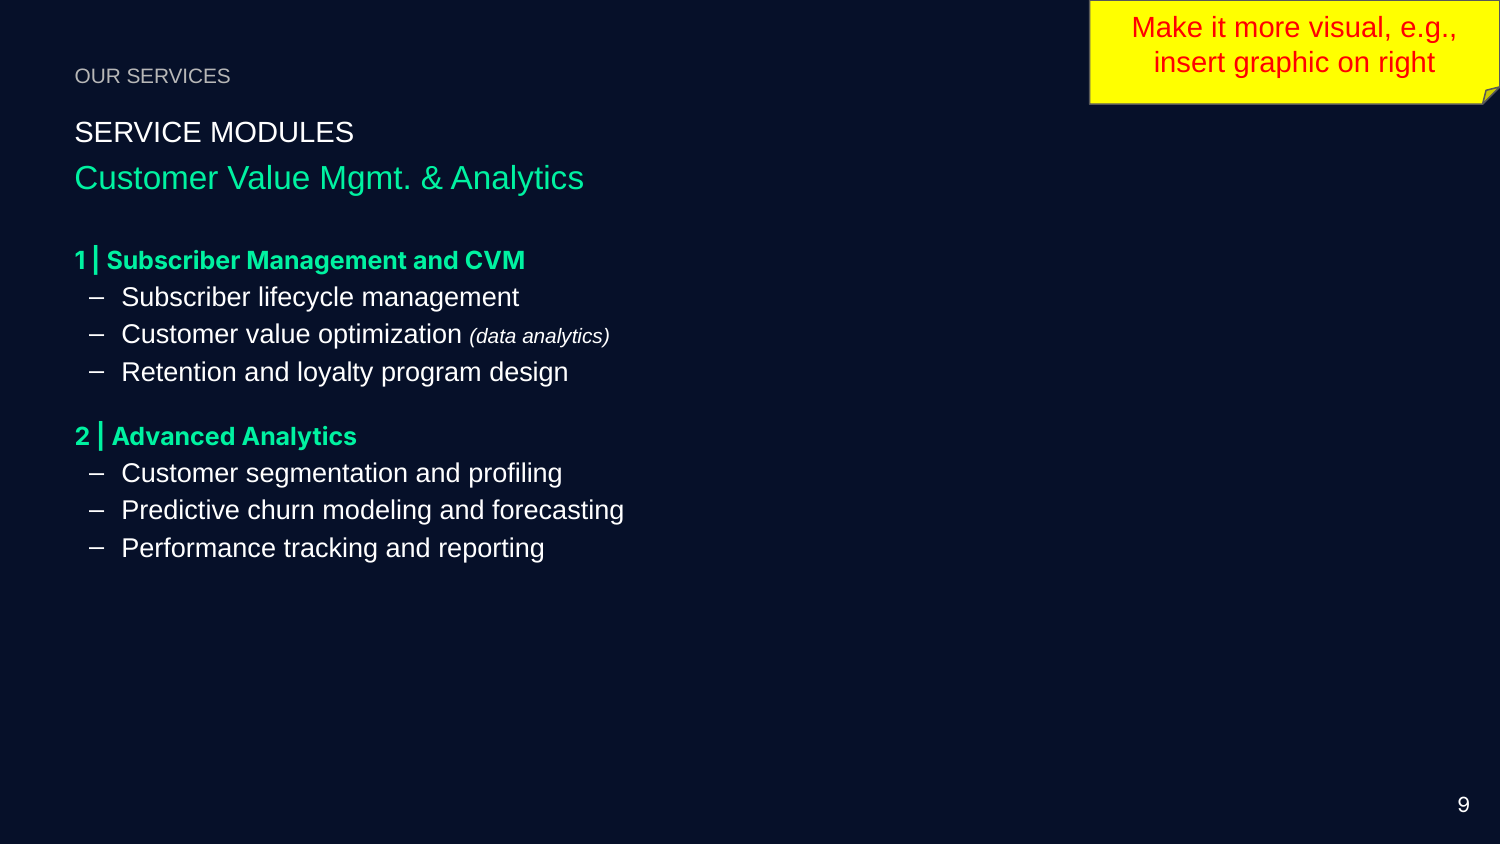

Make it more visual, e.g., insert graphic on right
OUR SERVICES
SERVICE MODULES
Customer Value Mgmt. & Analytics
1 | Subscriber Management and CVM
Subscriber lifecycle management
Customer value optimization (data analytics)
Retention and loyalty program design
2 | Advanced Analytics
Customer segmentation and profiling
Predictive churn modeling and forecasting
Performance tracking and reporting
9